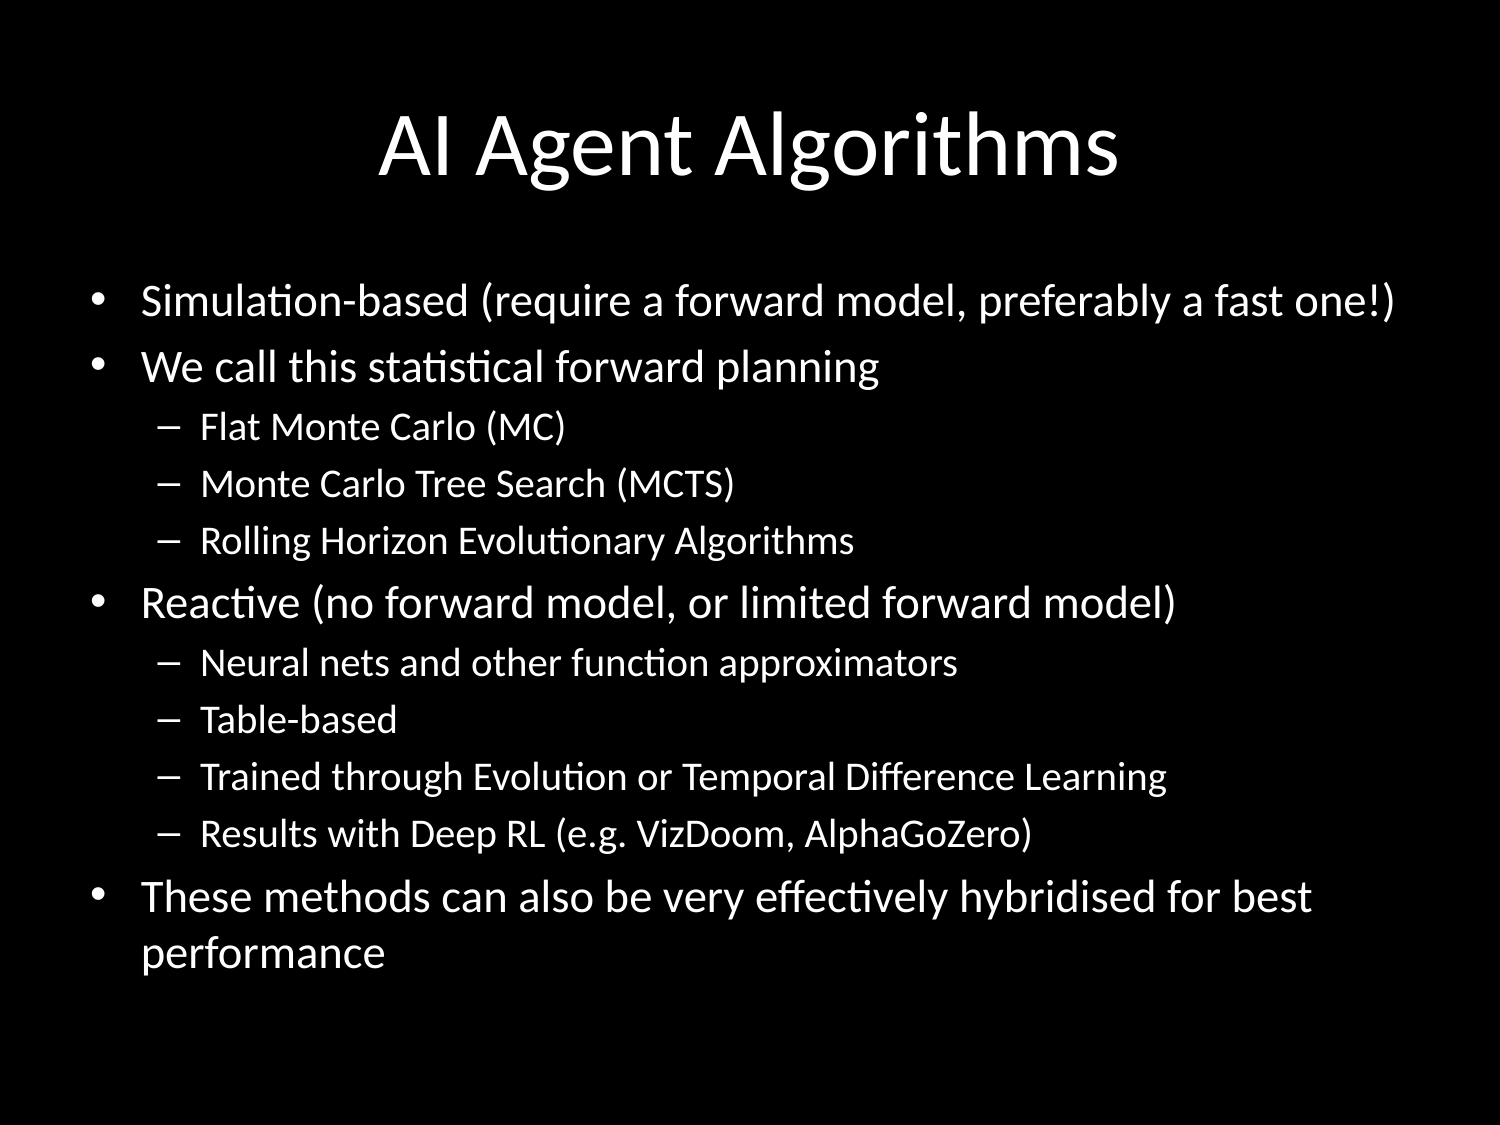

# AI Agent Algorithms
Simulation-based (require a forward model, preferably a fast one!)
We call this statistical forward planning
Flat Monte Carlo (MC)
Monte Carlo Tree Search (MCTS)
Rolling Horizon Evolutionary Algorithms
Reactive (no forward model, or limited forward model)
Neural nets and other function approximators
Table-based
Trained through Evolution or Temporal Difference Learning
Results with Deep RL (e.g. VizDoom, AlphaGoZero)
These methods can also be very effectively hybridised for best performance